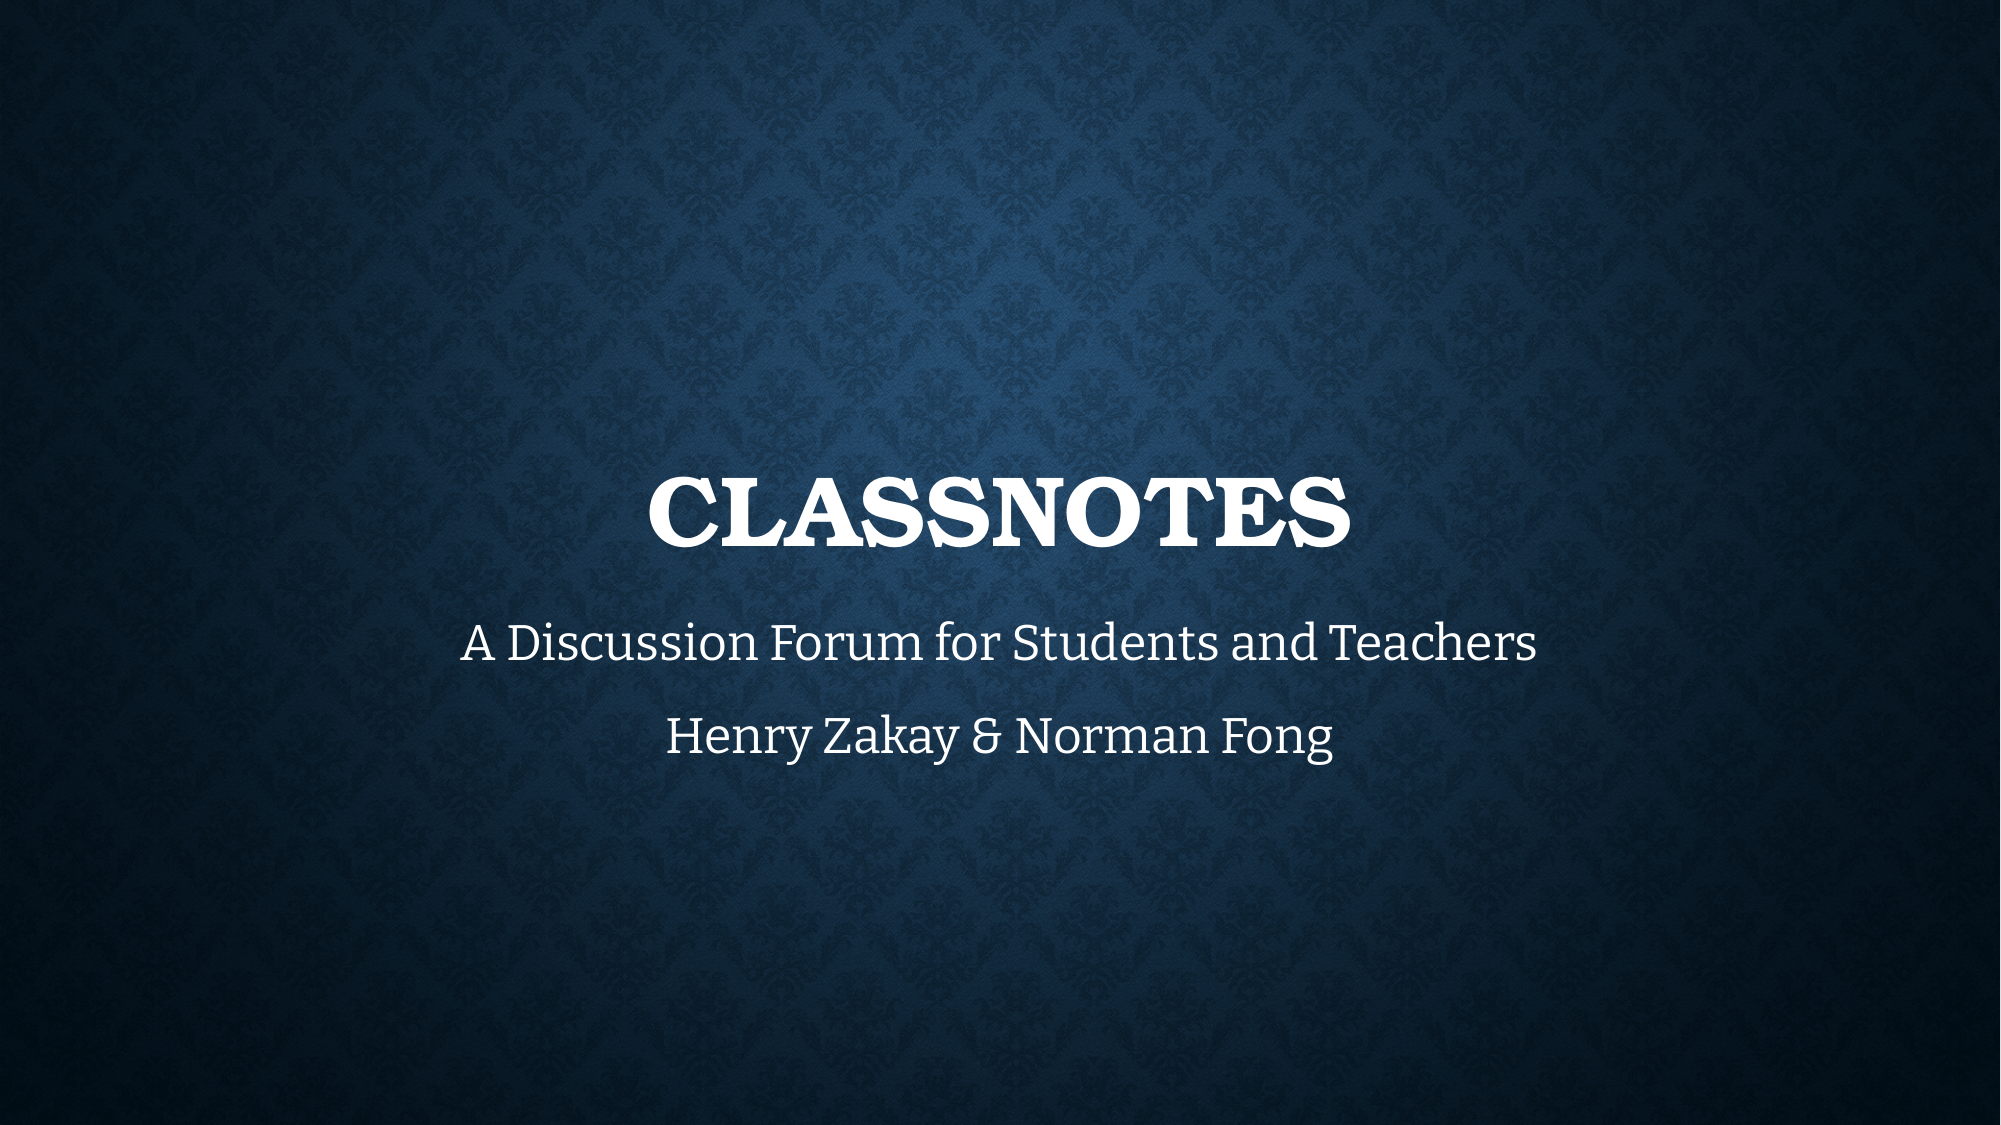

# Classnotes
A Discussion Forum for Students and Teachers
Henry Zakay & Norman Fong